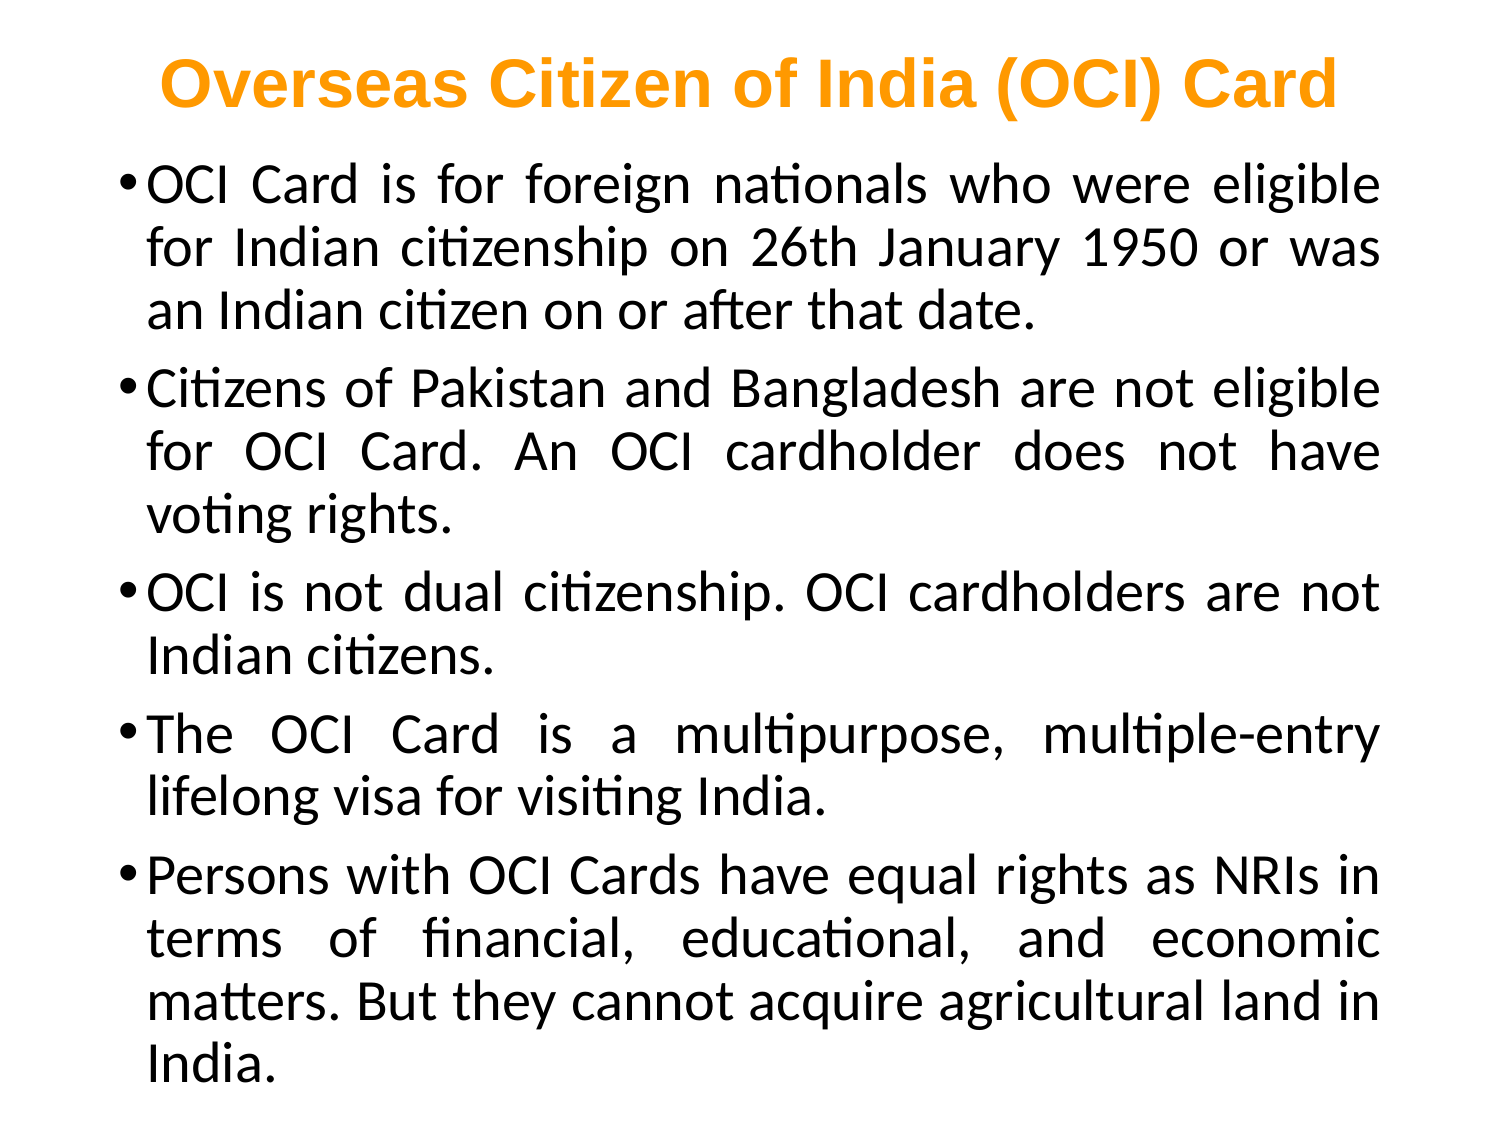

# Overseas Citizen of India (OCI) Card
OCI Card is for foreign nationals who were eligible for Indian citizenship on 26th January 1950 or was an Indian citizen on or after that date.
Citizens of Pakistan and Bangladesh are not eligible for OCI Card. An OCI cardholder does not have voting rights.
OCI is not dual citizenship. OCI cardholders are not Indian citizens.
The OCI Card is a multipurpose, multiple-entry lifelong visa for visiting India.
Persons with OCI Cards have equal rights as NRIs in terms of financial, educational, and economic matters. But they cannot acquire agricultural land in India.